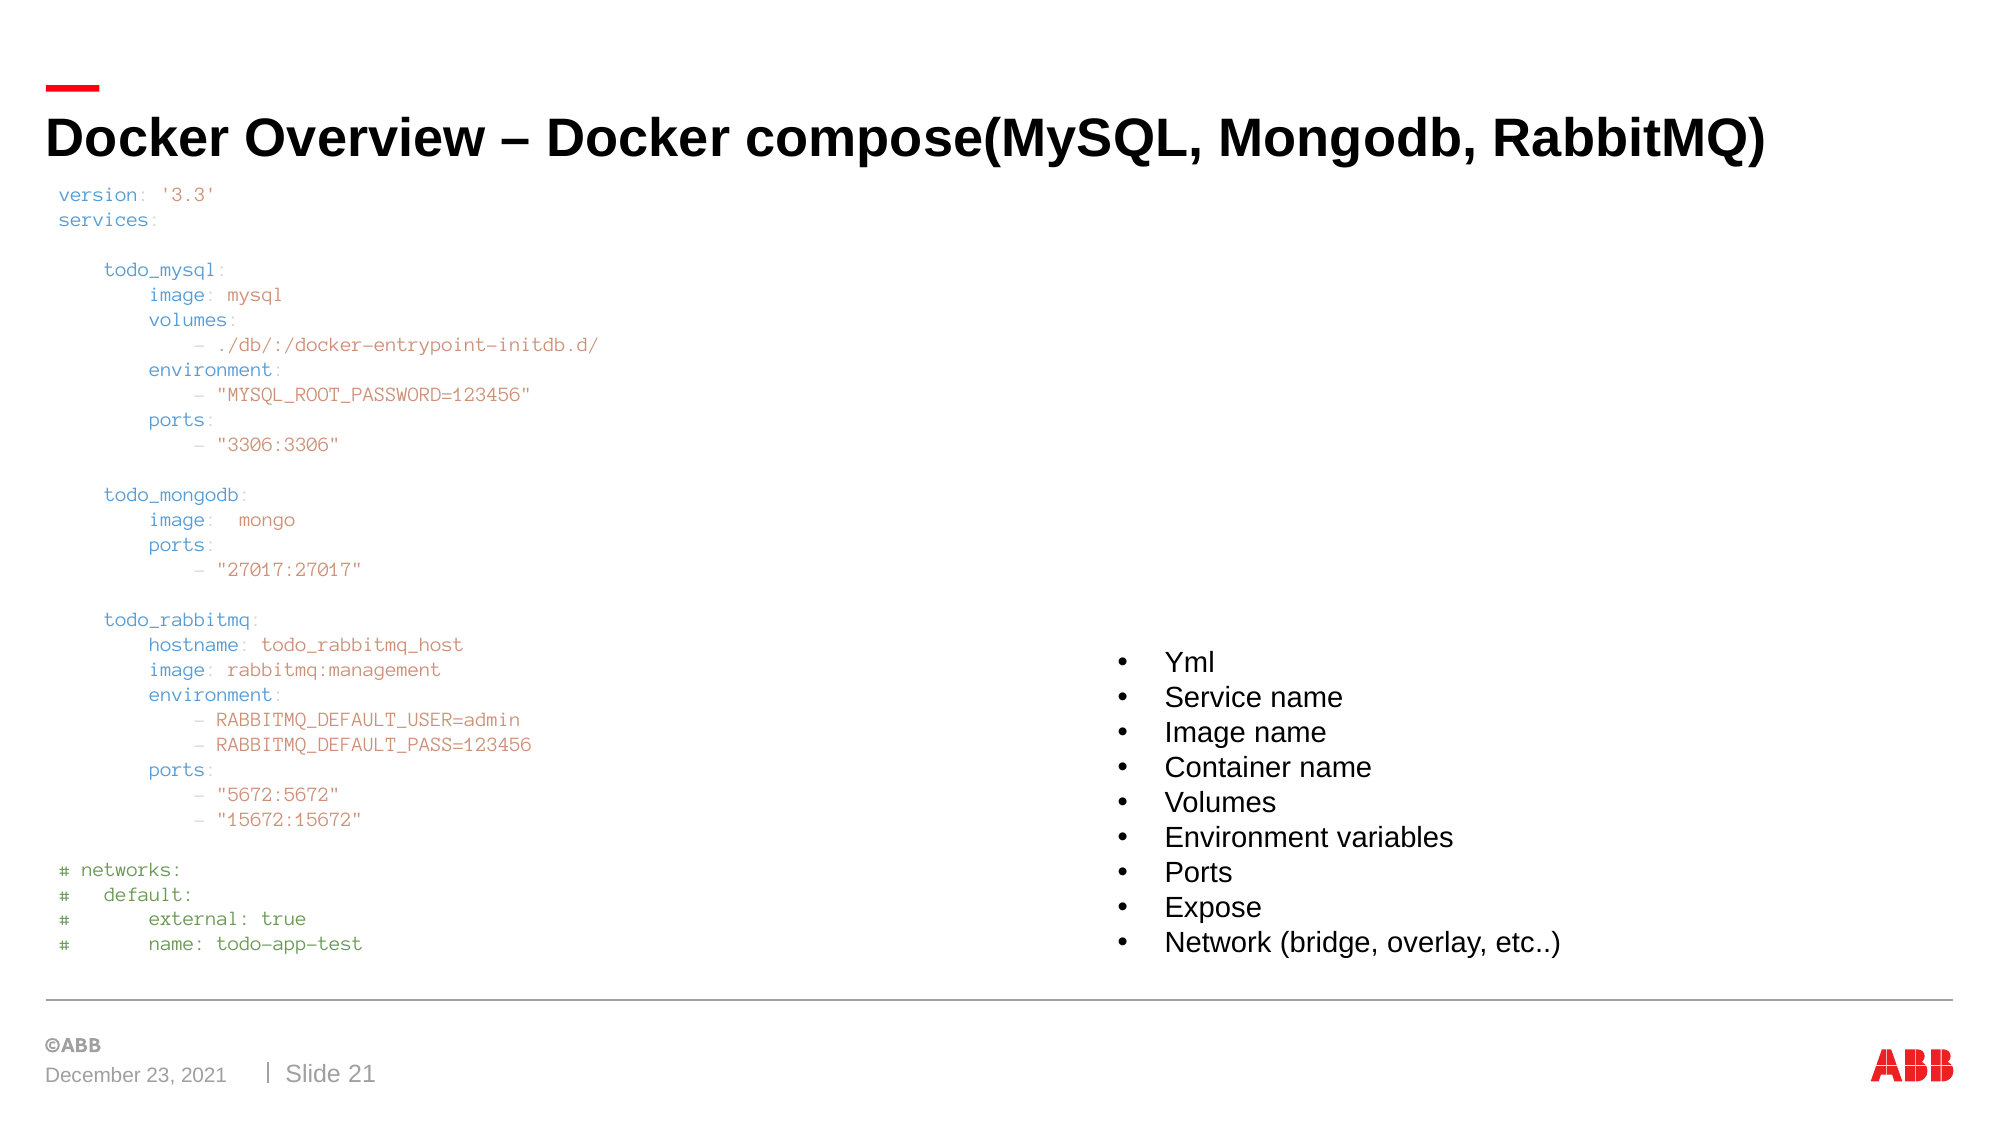

# Docker Overview – Docker compose(MySQL, Mongodb, RabbitMQ)
version: '3.3'
services:
    todo_mysql:
        image: mysql
        volumes:
            - ./db/:/docker-entrypoint-initdb.d/
        environment:
            - "MYSQL_ROOT_PASSWORD=123456"
        ports:
            - "3306:3306"
    todo_mongodb:
        image:  mongo
        ports:
            - "27017:27017"
    todo_rabbitmq:
        hostname: todo_rabbitmq_host
        image: rabbitmq:management
        environment:
            - RABBITMQ_DEFAULT_USER=admin
            - RABBITMQ_DEFAULT_PASS=123456
        ports:
            - "5672:5672"
            - "15672:15672"
# networks:
#   default:
#       external: true
#       name: todo-app-test
Yml
Service name
Image name
Container name
Volumes
Environment variables
Ports
Expose
Network (bridge, overlay, etc..)

Slide 21
December 23, 2021